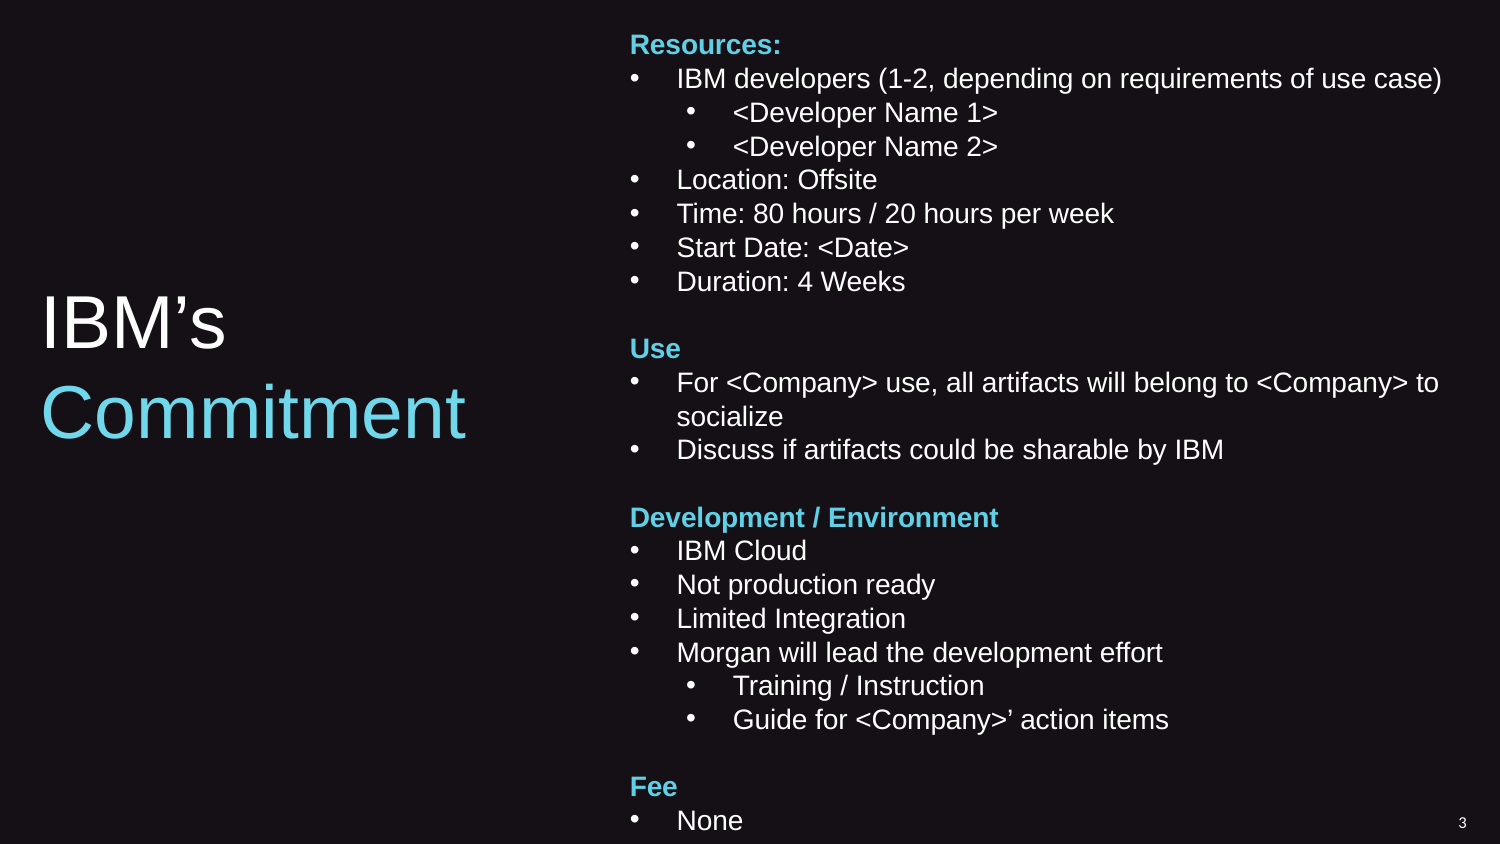

Resources:
IBM developers (1-2, depending on requirements of use case)
<Developer Name 1>
<Developer Name 2>
Location: Offsite
Time: 80 hours / 20 hours per week
Start Date: <Date>
Duration: 4 Weeks

Use
For <Company> use, all artifacts will belong to <Company> to socialize
Discuss if artifacts could be sharable by IBM

Development / Environment
IBM Cloud
Not production ready
Limited Integration
Morgan will lead the development effort
Training / Instruction
Guide for <Company>’ action items

Fee
None
IBM’s
Commitment

3